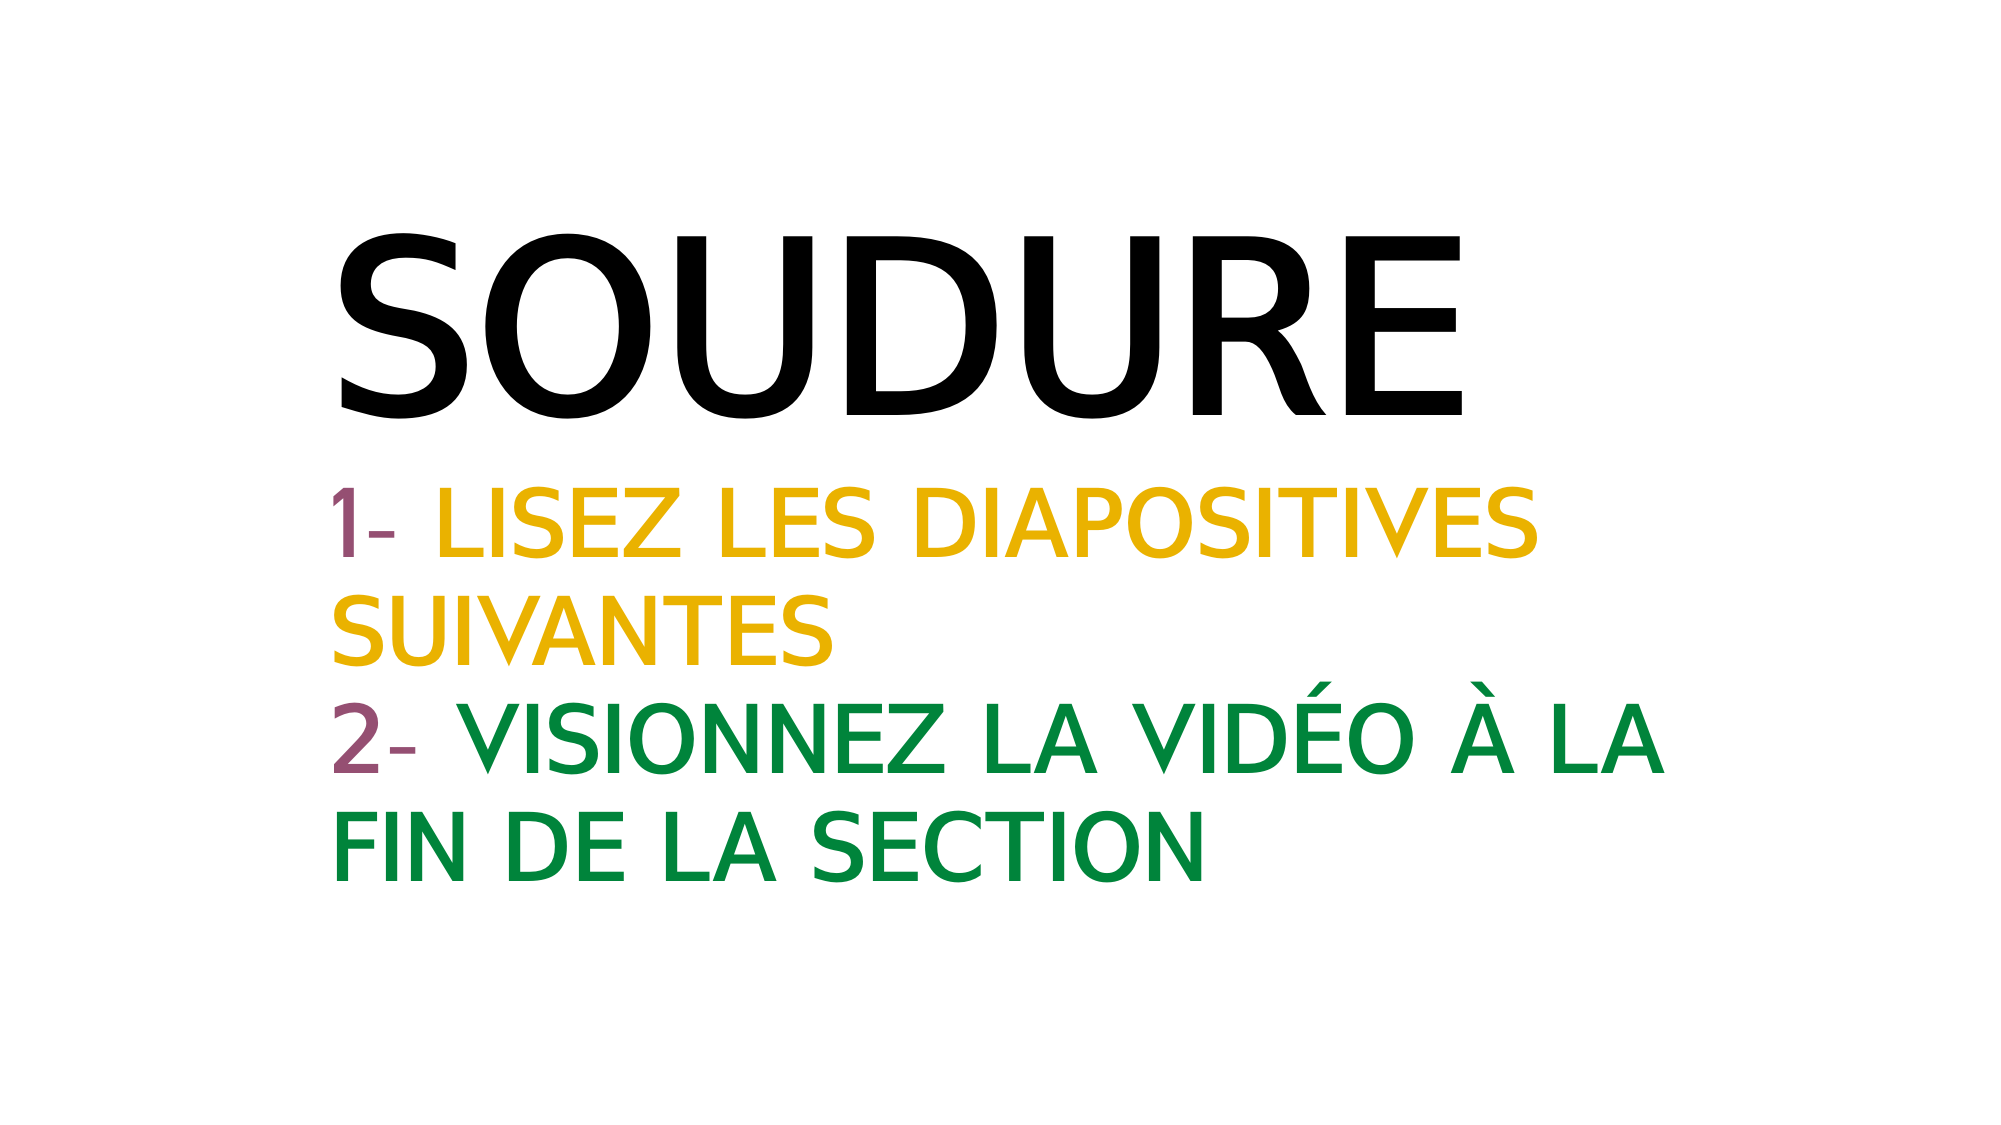

# SOUDURE 1- LISEZ LES DIAPOSITIVES SUIVANTES 2- VISIONNEZ LA VIDÉO À LA FIN DE LA SECTION